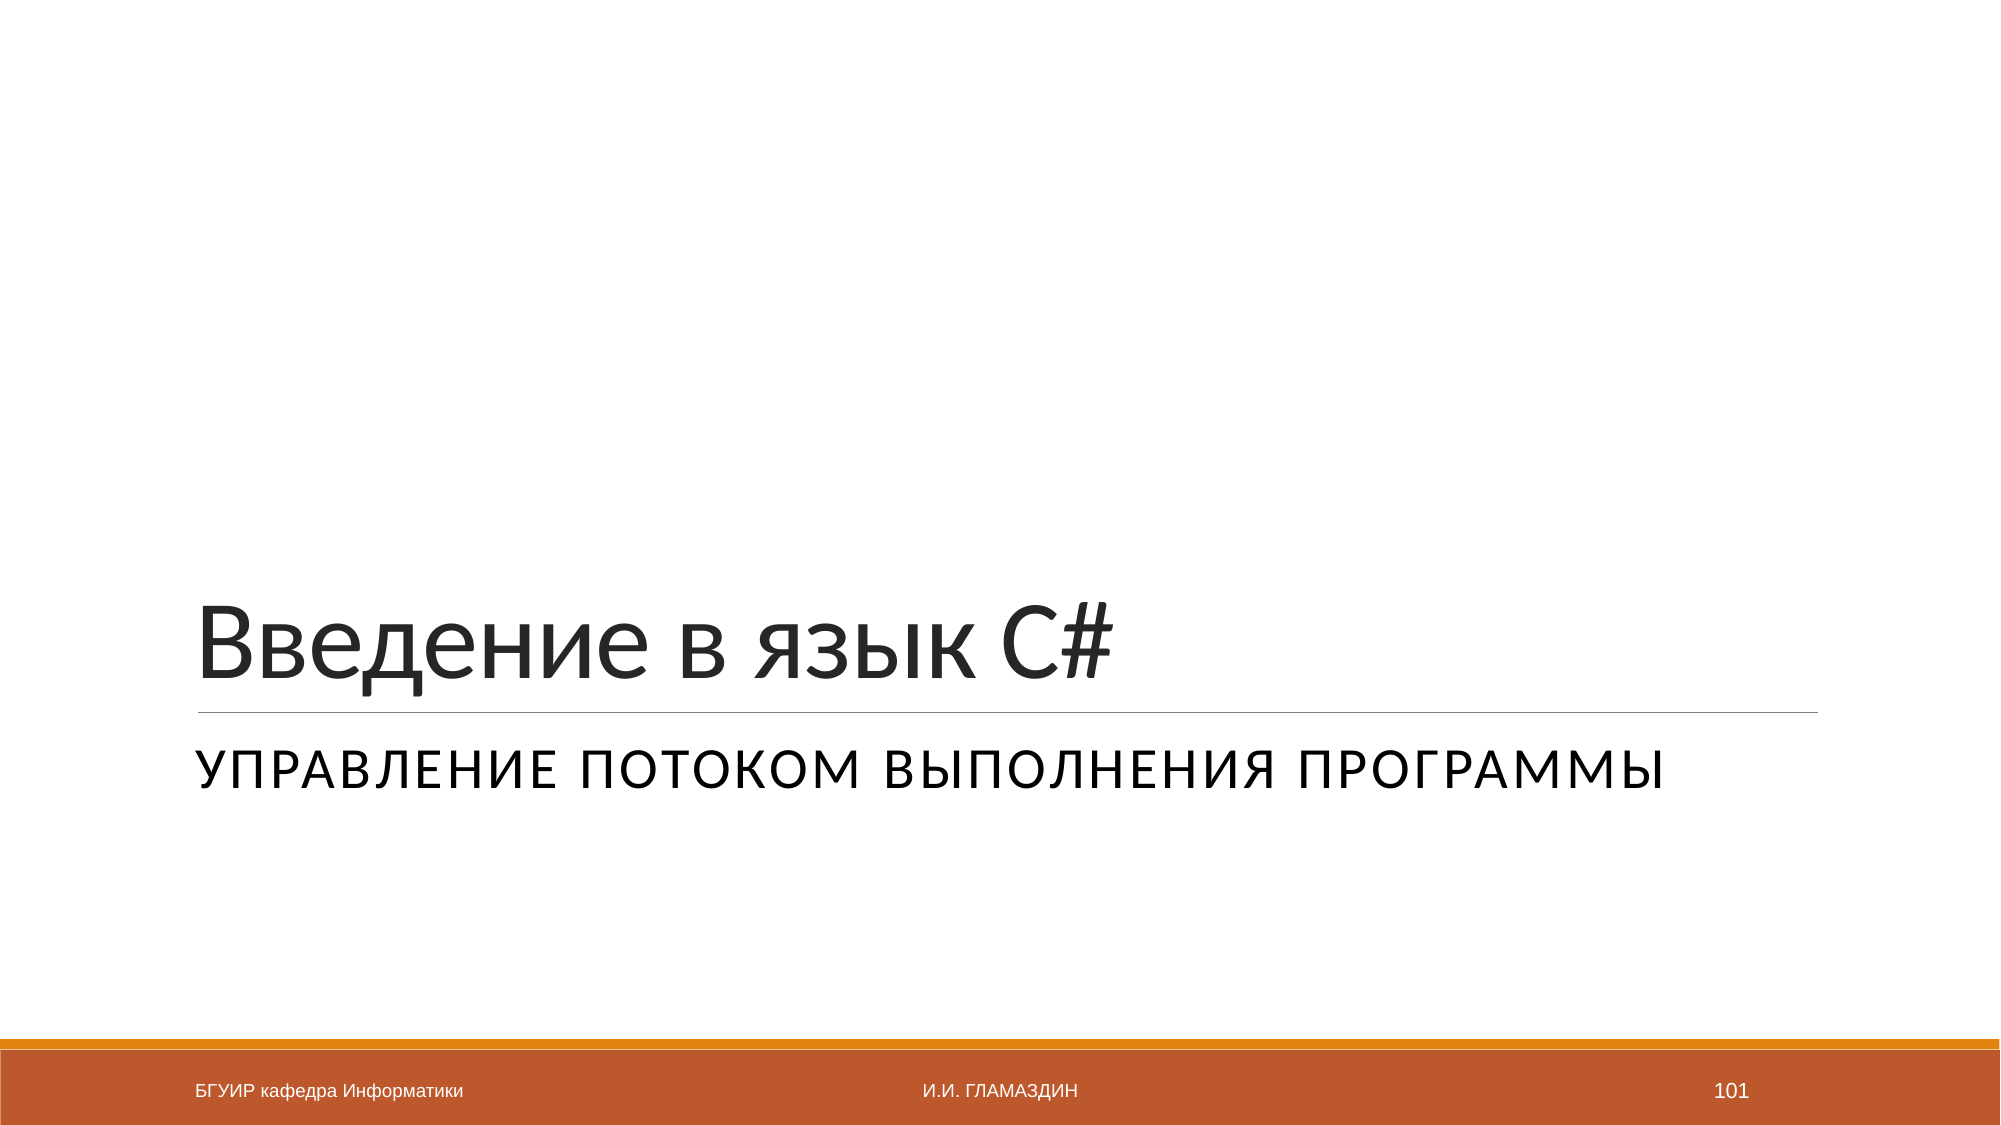

# Введение в язык C#
Управление потоком выполнения программы
БГУИР кафедра Информатики
И.И. Гламаздин
101